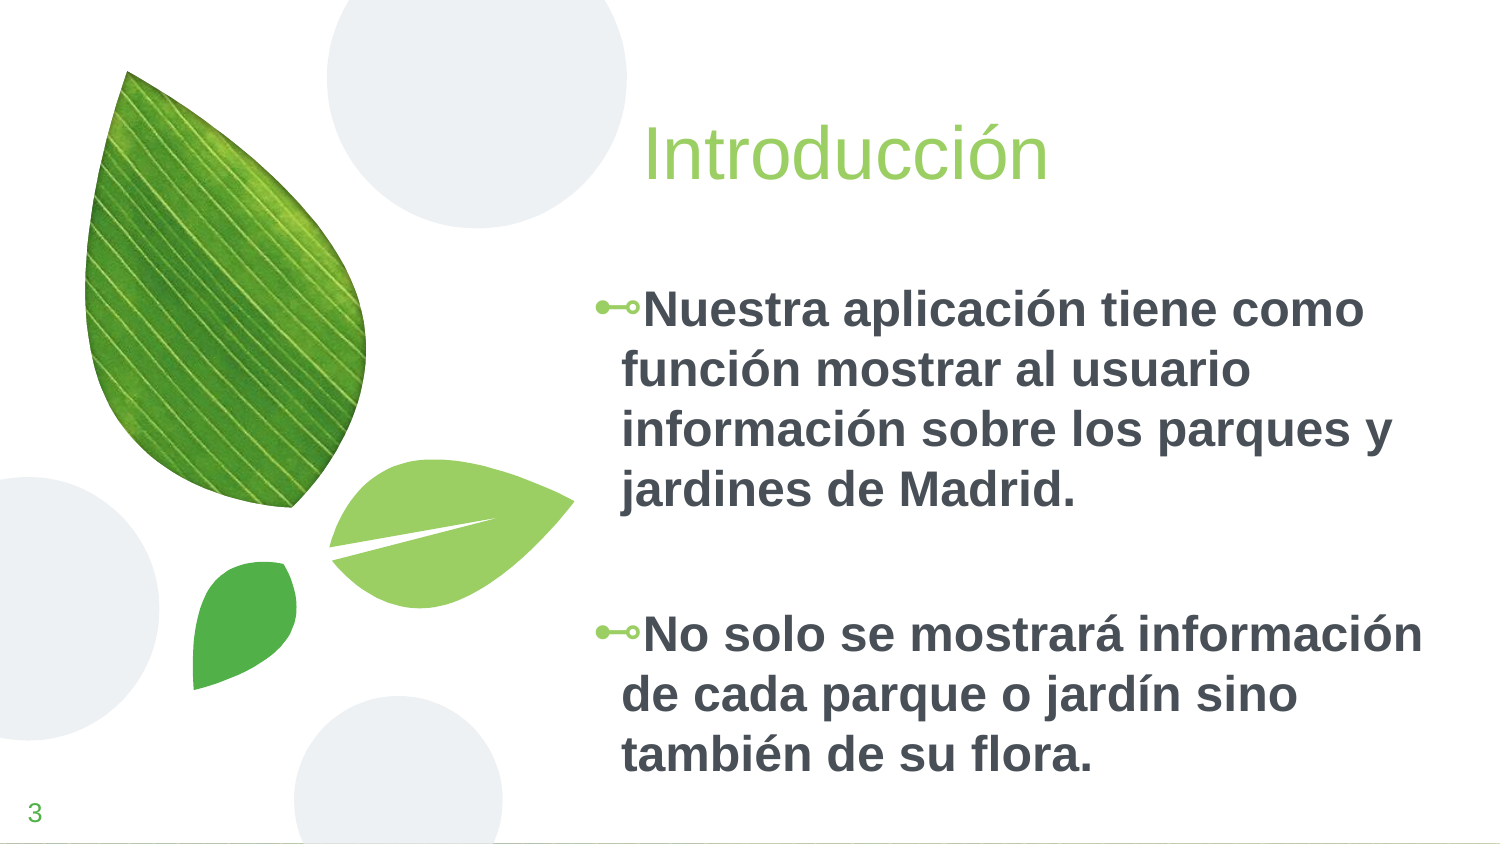

# Introducción
Nuestra aplicación tiene como función mostrar al usuario información sobre los parques y jardines de Madrid.

No solo se mostrará información de cada parque o jardín sino también de su flora.
3